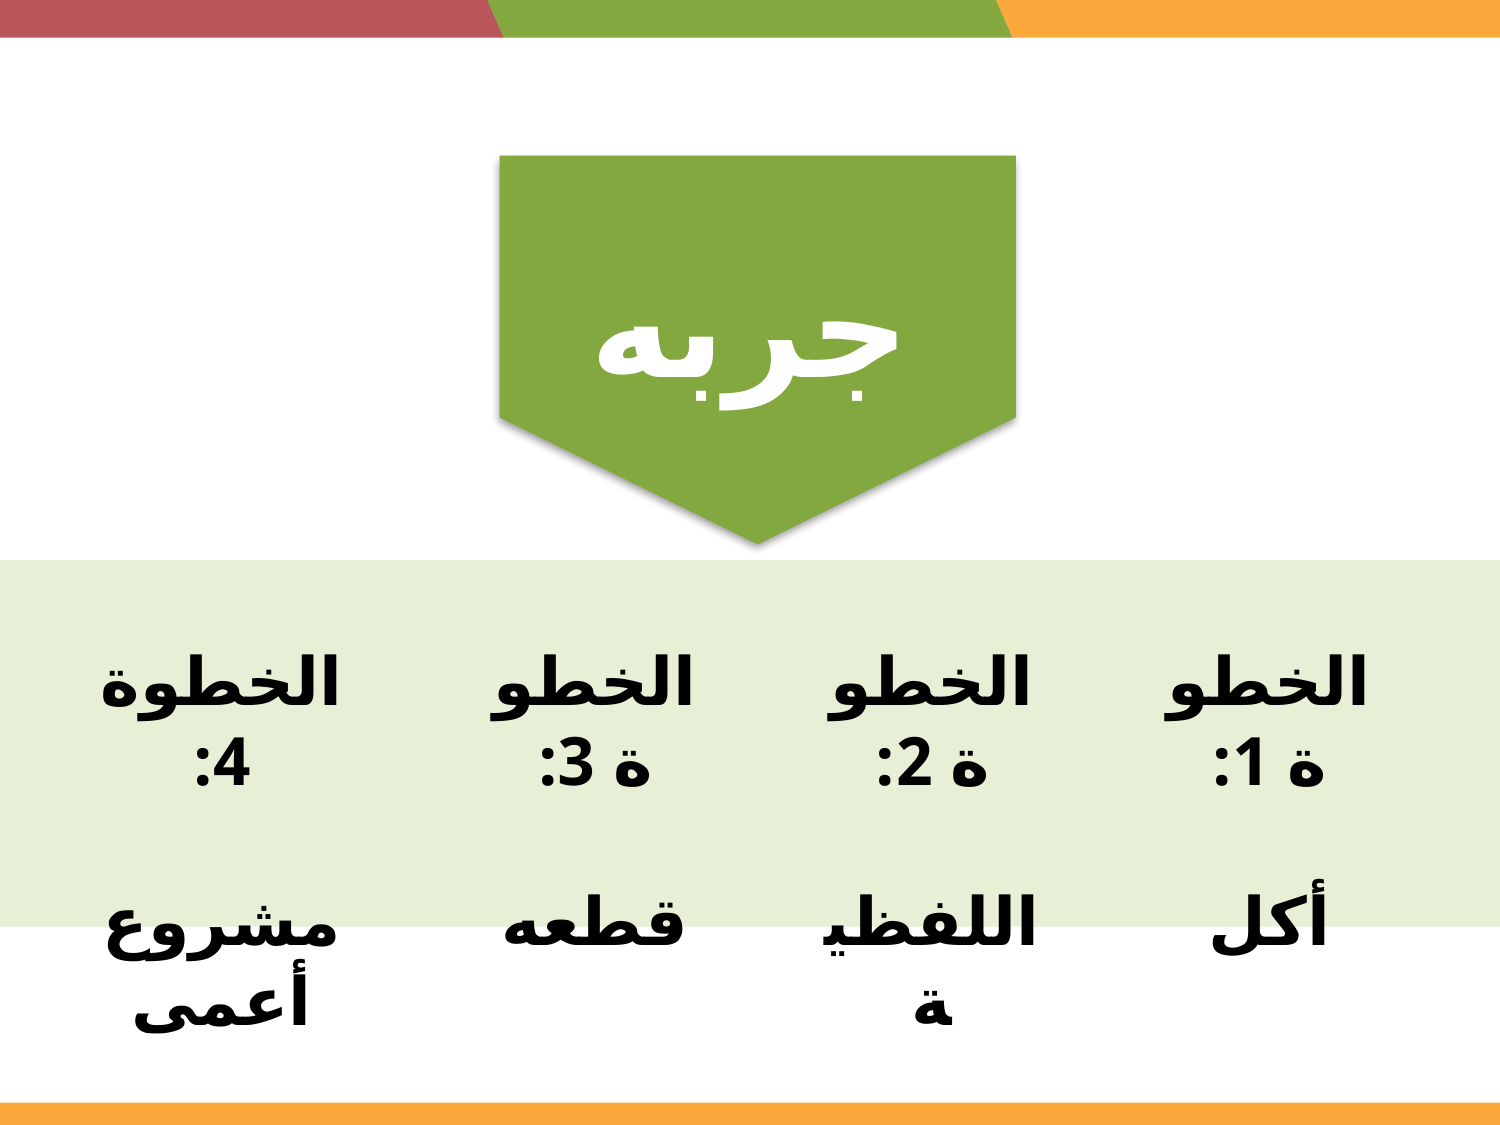

جربه

الخطوة 4:

مشروع أعمى
الخطوة 3:

قطعه
الخطوة 2:

اللفظية
الخطوة 1:

أكل